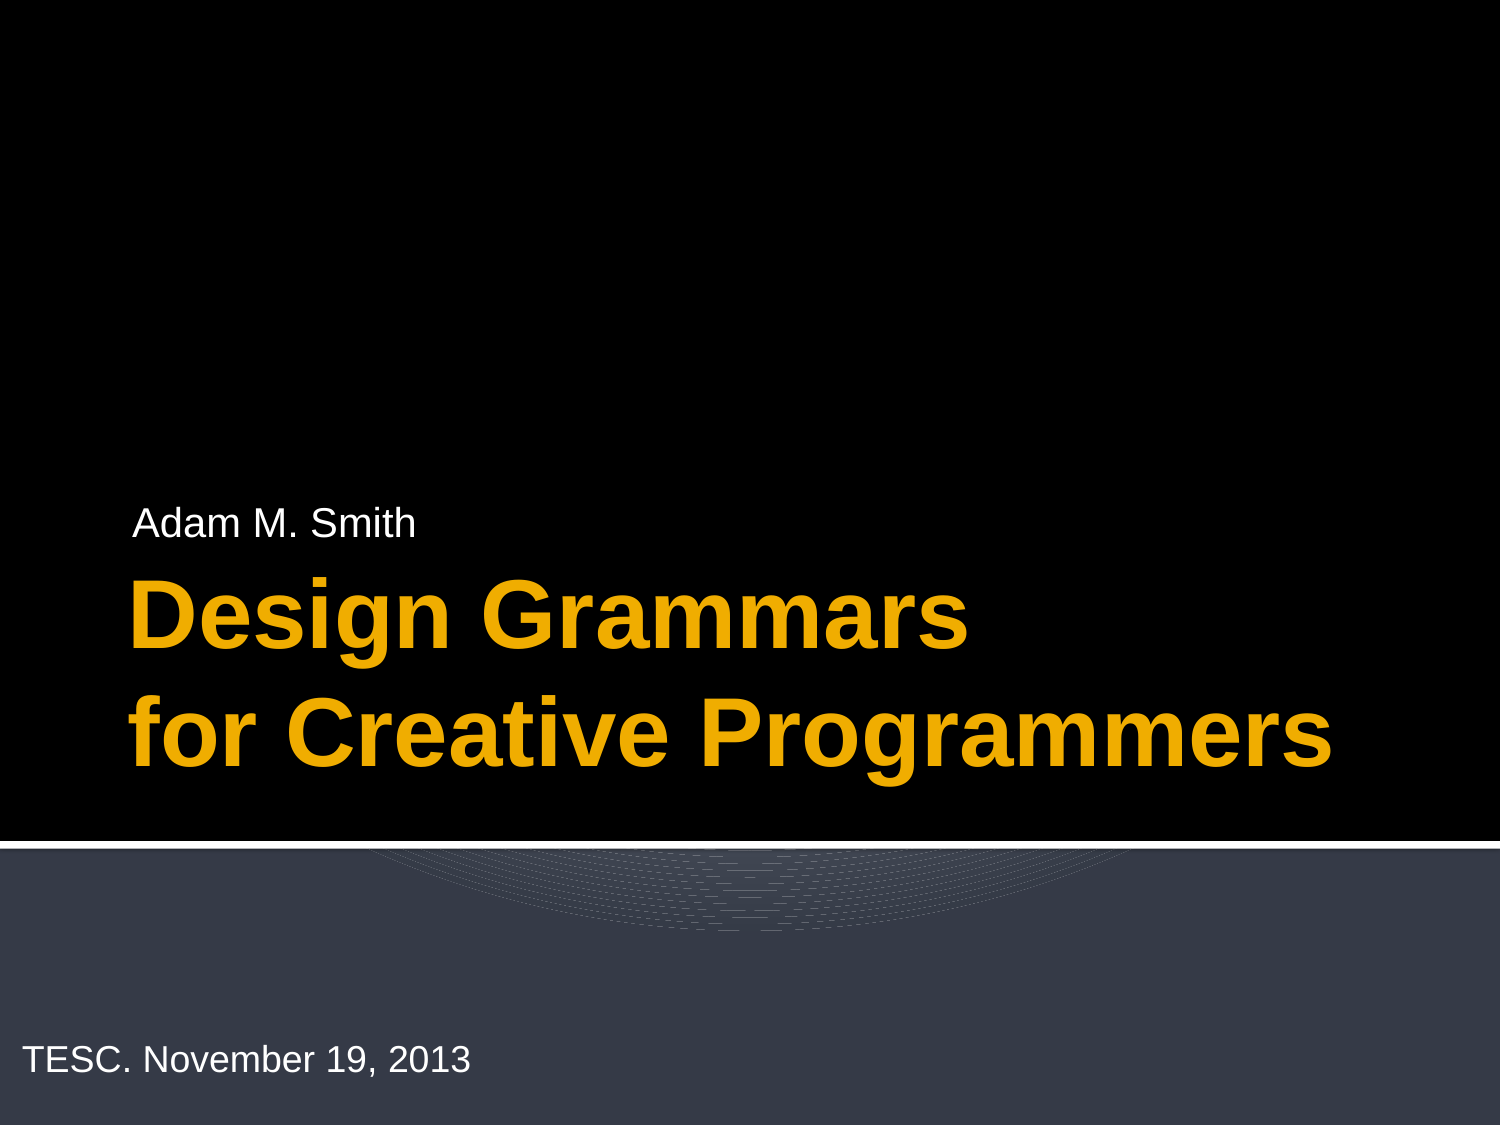

Adam M. Smith
# Design Grammars for Creative Programmers
TESC. November 19, 2013